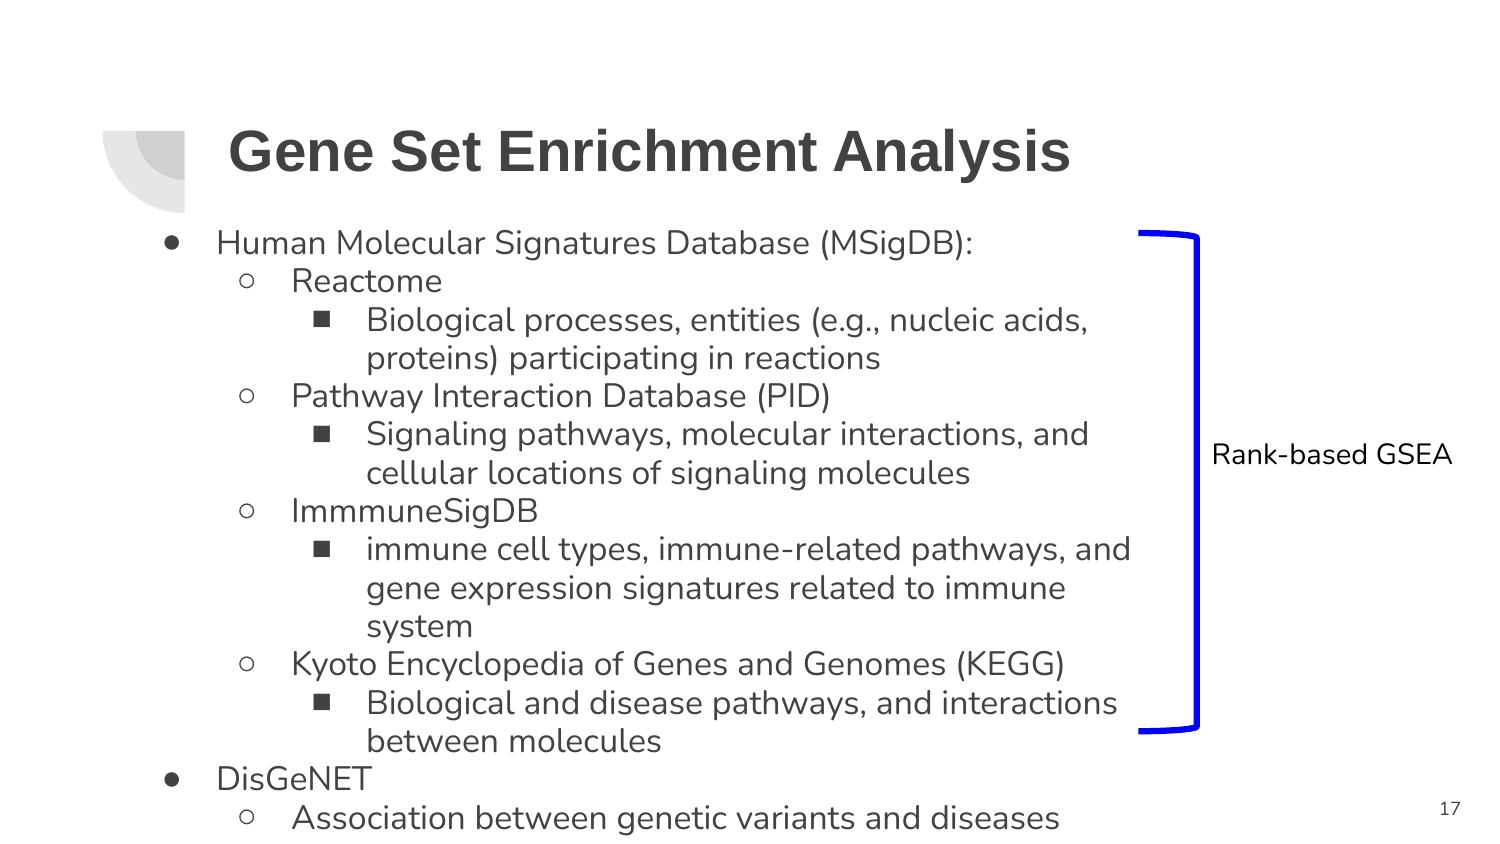

# Gene Set Enrichment Analysis
Human Molecular Signatures Database (MSigDB):
Reactome
Biological processes, entities (e.g., nucleic acids, proteins) participating in reactions
Pathway Interaction Database (PID)
Signaling pathways, molecular interactions, and cellular locations of signaling molecules
ImmmuneSigDB
immune cell types, immune-related pathways, and gene expression signatures related to immune system
Kyoto Encyclopedia of Genes and Genomes (KEGG)
Biological and disease pathways, and interactions between molecules
DisGeNET
Association between genetic variants and diseases

Rank-based GSEA
17